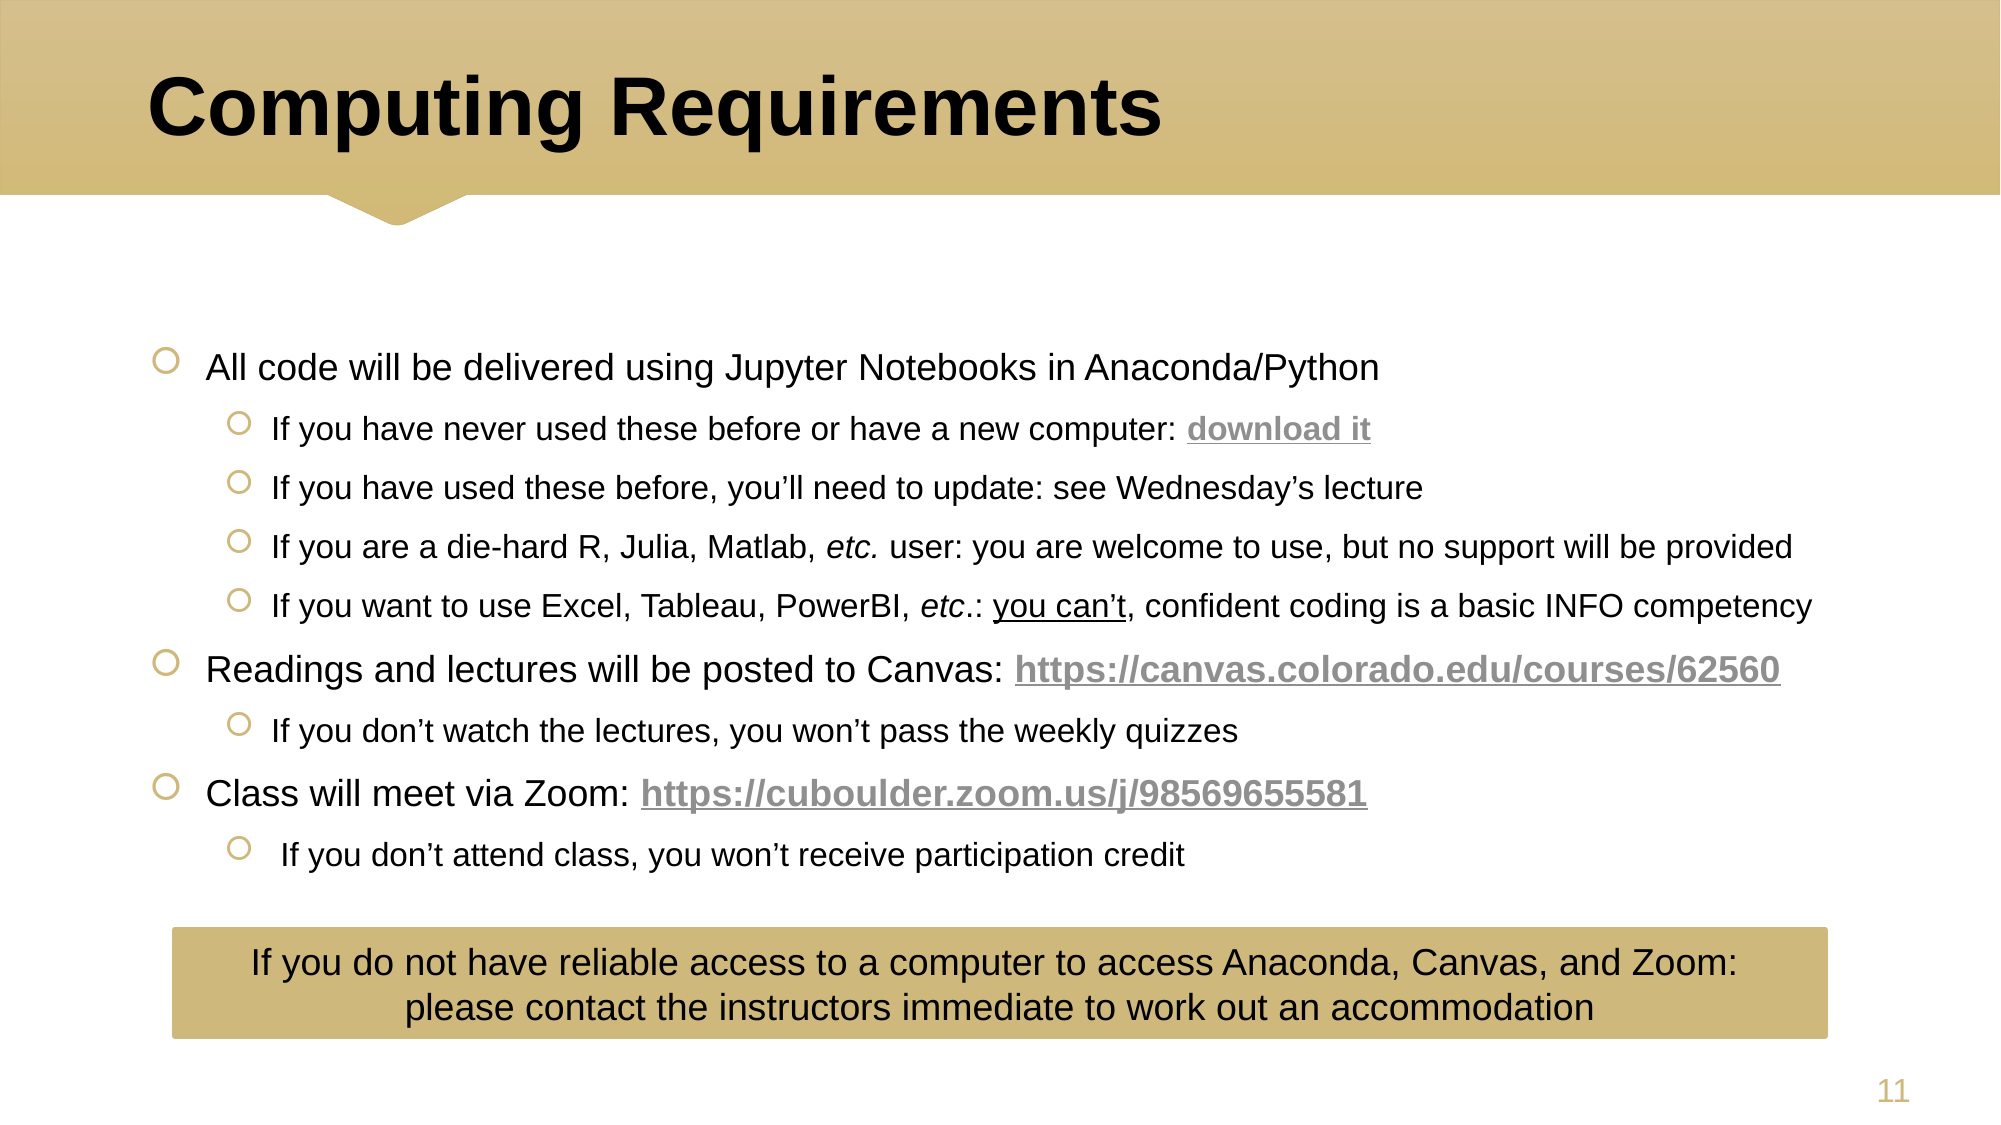

# Computing Requirements
All code will be delivered using Jupyter Notebooks in Anaconda/Python
If you have never used these before or have a new computer: download it
If you have used these before, you’ll need to update: see Wednesday’s lecture
If you are a die-hard R, Julia, Matlab, etc. user: you are welcome to use, but no support will be provided
If you want to use Excel, Tableau, PowerBI, etc.: you can’t, confident coding is a basic INFO competency
Readings and lectures will be posted to Canvas: https://canvas.colorado.edu/courses/62560
If you don’t watch the lectures, you won’t pass the weekly quizzes
Class will meet via Zoom: https://cuboulder.zoom.us/j/98569655581
 If you don’t attend class, you won’t receive participation credit
If you do not have reliable access to a computer to access Anaconda, Canvas, and Zoom:
please contact the instructors immediate to work out an accommodation
11